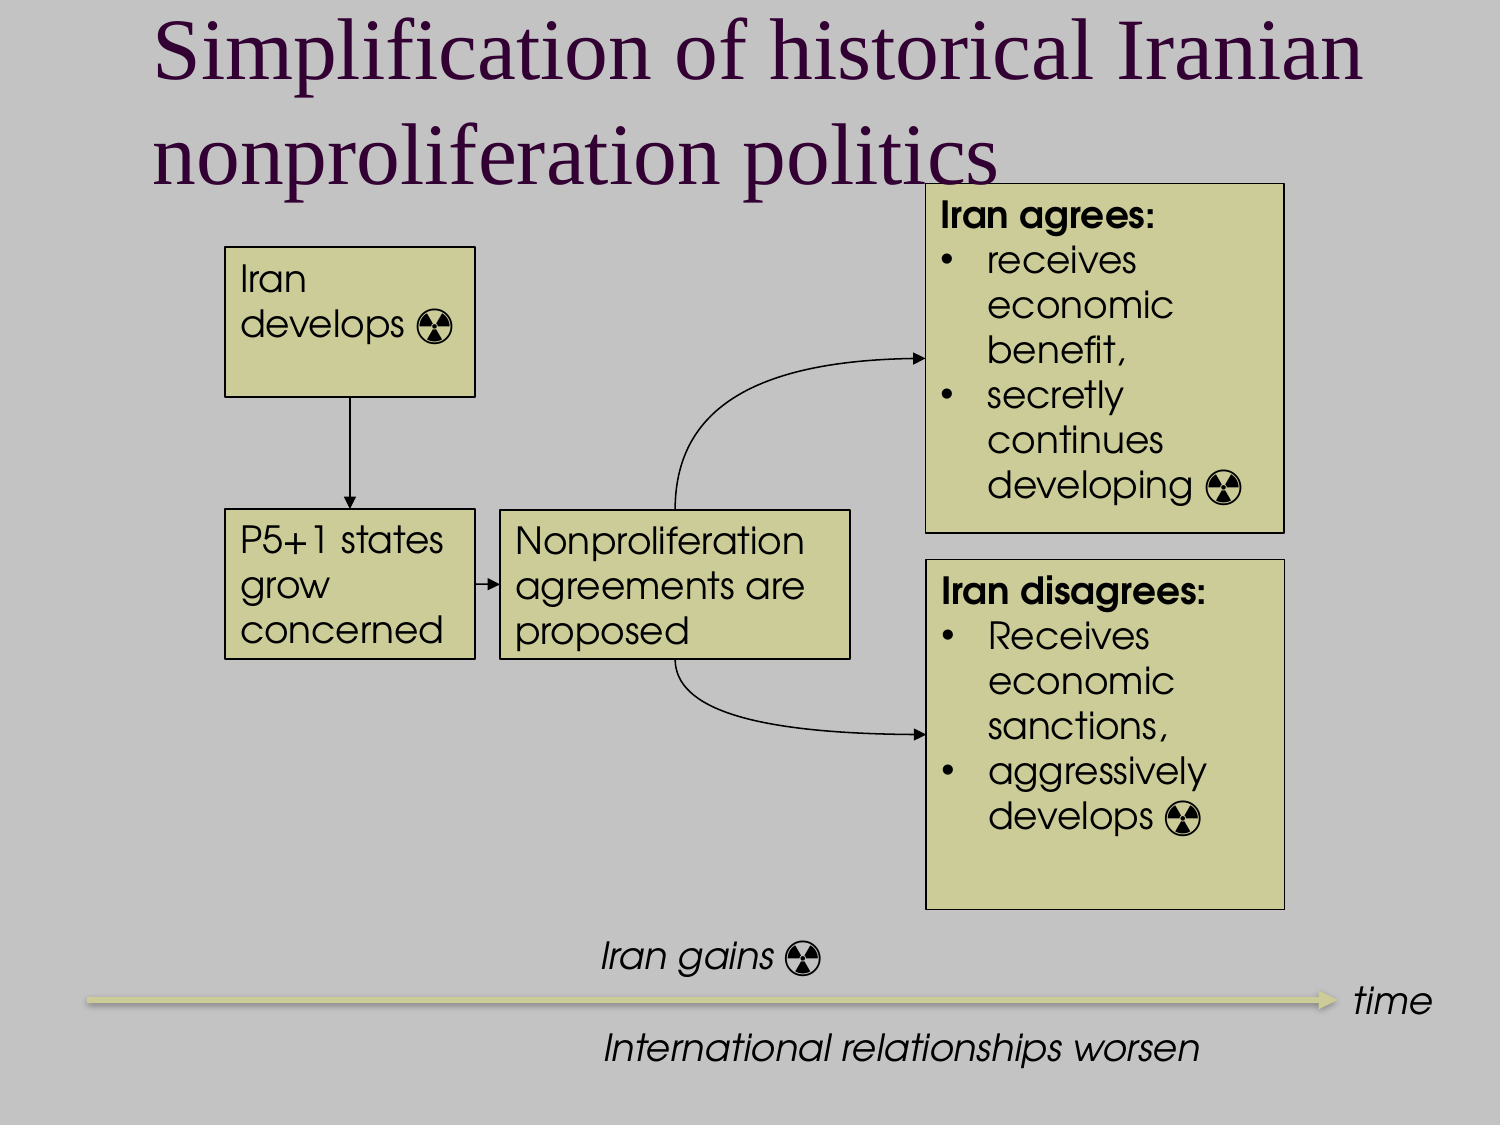

# Simplification of historical Iranian nonproliferation politics
Iran agrees:
receives economic benefit,
secretly continues developing ☢️
Iran develops ☢️
P5+1 states grow concerned
Nonproliferation agreements are proposed
Iran disagrees:
Receives economic sanctions,
aggressively develops ☢️
Iran gains ☢️
time
International relationships worsen